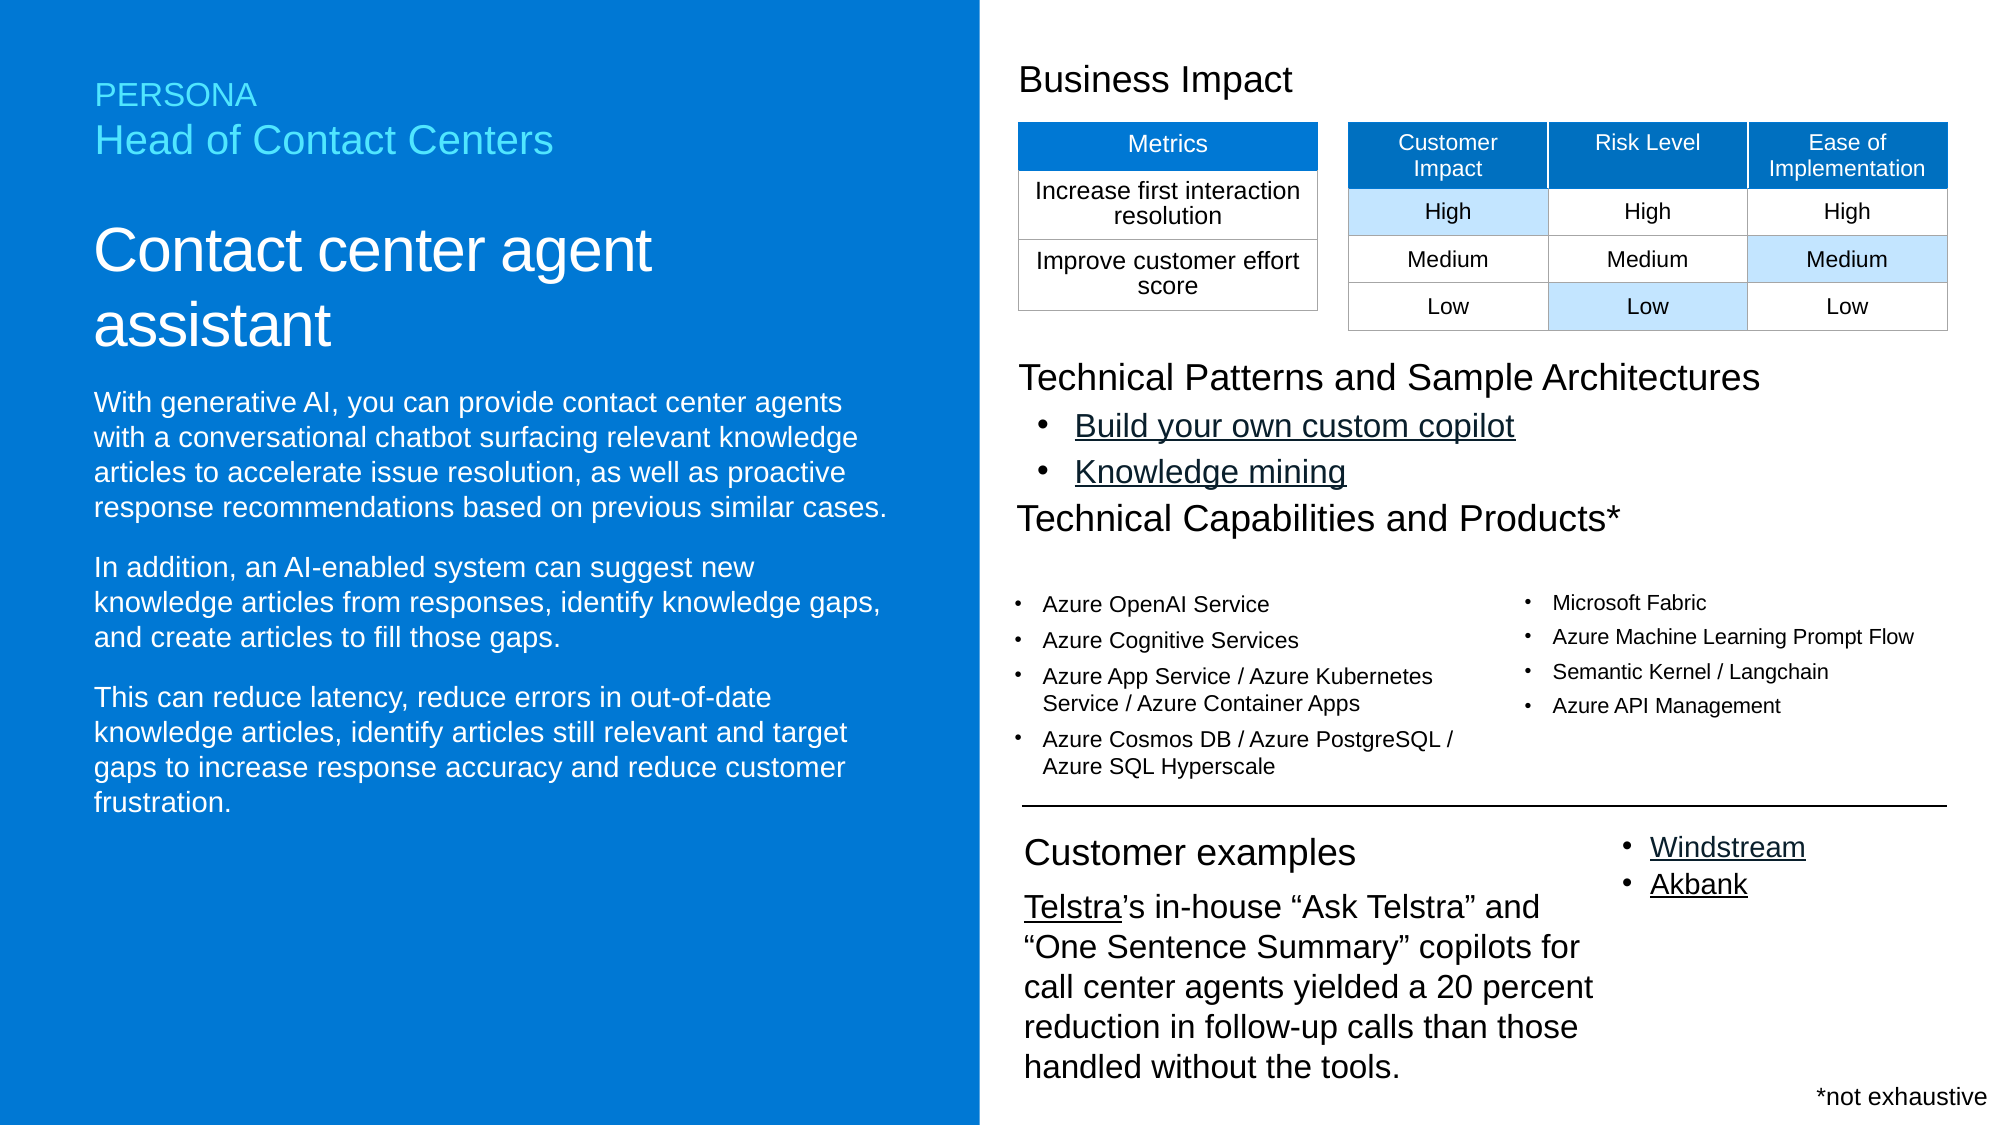

Business Impact
PERSONA
Head of Contact Centers
| Metrics |
| --- |
| Increase first interaction resolution |
| Improve customer effort score |
| Customer Impact | Risk Level | Ease of Implementation |
| --- | --- | --- |
| High | High | High |
| Medium | Medium | Medium |
| Low | Low | Low |
Contact center agent assistant
With generative AI, you can provide contact center agents with a conversational chatbot surfacing relevant knowledge articles to accelerate issue resolution, as well as proactive response recommendations based on previous similar cases.
In addition, an AI-enabled system can suggest new knowledge articles from responses, identify knowledge gaps, and create articles to fill those gaps.
This can reduce latency, reduce errors in out-of-date knowledge articles, identify articles still relevant and target gaps to increase response accuracy and reduce customer frustration.
Technical Patterns and Sample Architectures
Build your own custom copilot
Knowledge mining
Technical Capabilities and Products*

Microsoft Fabric
Azure Machine Learning Prompt Flow
Semantic Kernel / Langchain
Azure API Management
Azure OpenAI Service
Azure Cognitive Services
Azure App Service / Azure Kubernetes Service / Azure Container Apps
Azure Cosmos DB / Azure PostgreSQL / Azure SQL Hyperscale
Customer examples
Telstra’s in-house “Ask Telstra” and “One Sentence Summary” copilots for call center agents yielded a 20 percent reduction in follow-up calls than those handled without the tools.
Windstream
Akbank
*not exhaustive